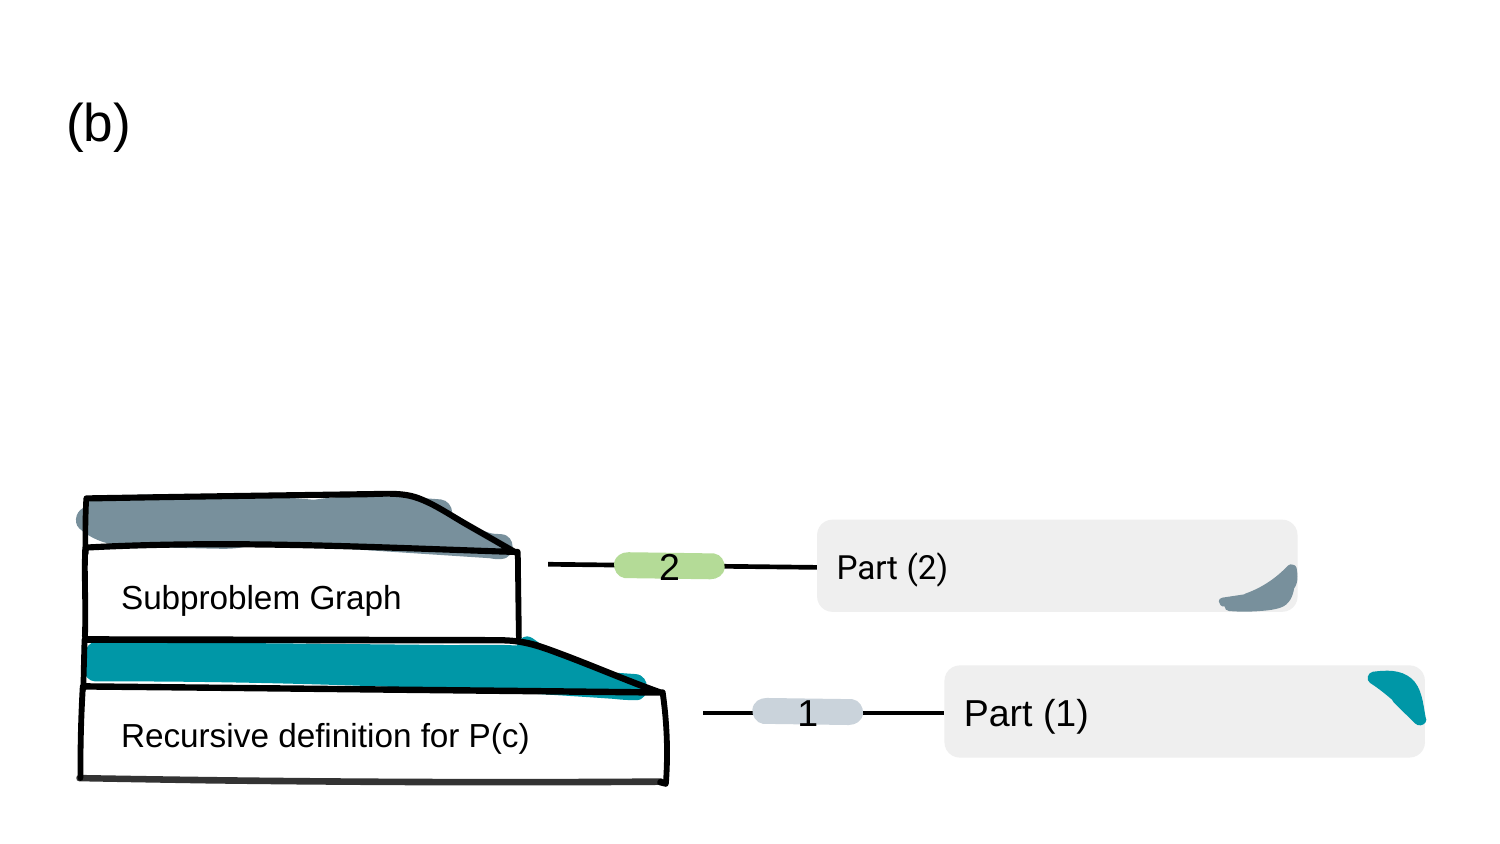

# (b)

Part (2)

2

Subproblem Graph

Part (1)

1

Recursive definition for P(c)